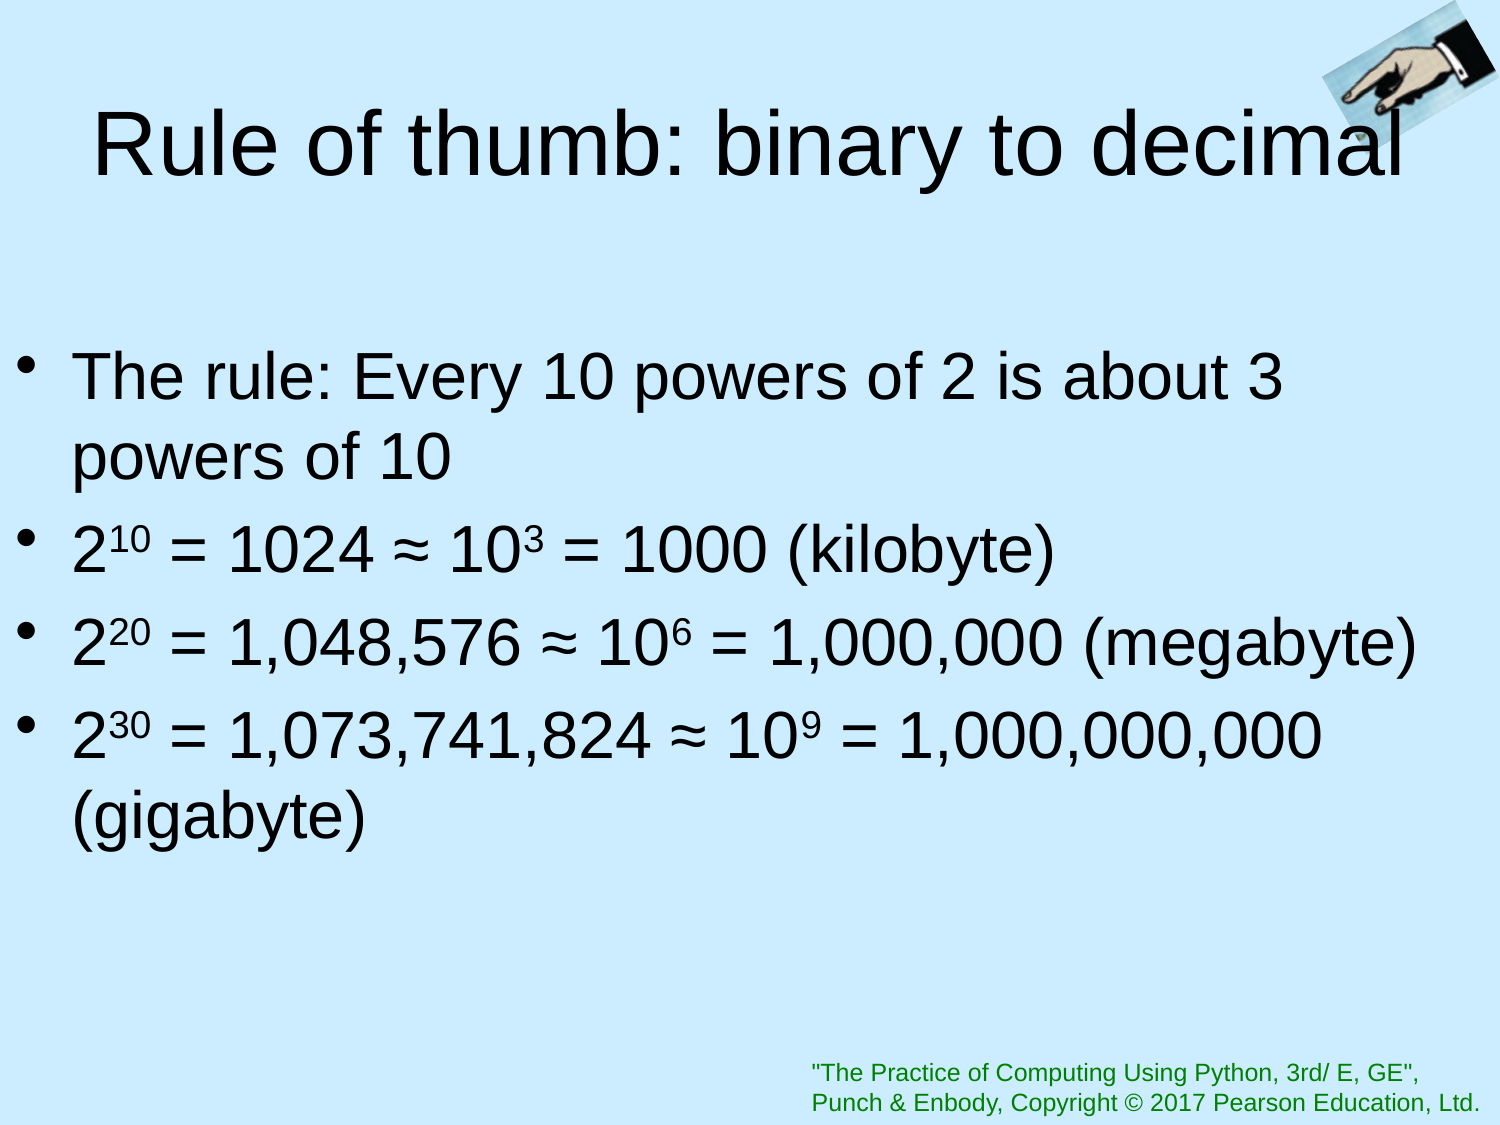

# Rule of thumb: binary to decimal
The rule: Every 10 powers of 2 is about 3 powers of 10
210 = 1024 ≈ 103 = 1000 (kilobyte)
220 = 1,048,576 ≈ 106 = 1,000,000 (megabyte)
230 = 1,073,741,824 ≈ 109 = 1,000,000,000 (gigabyte)